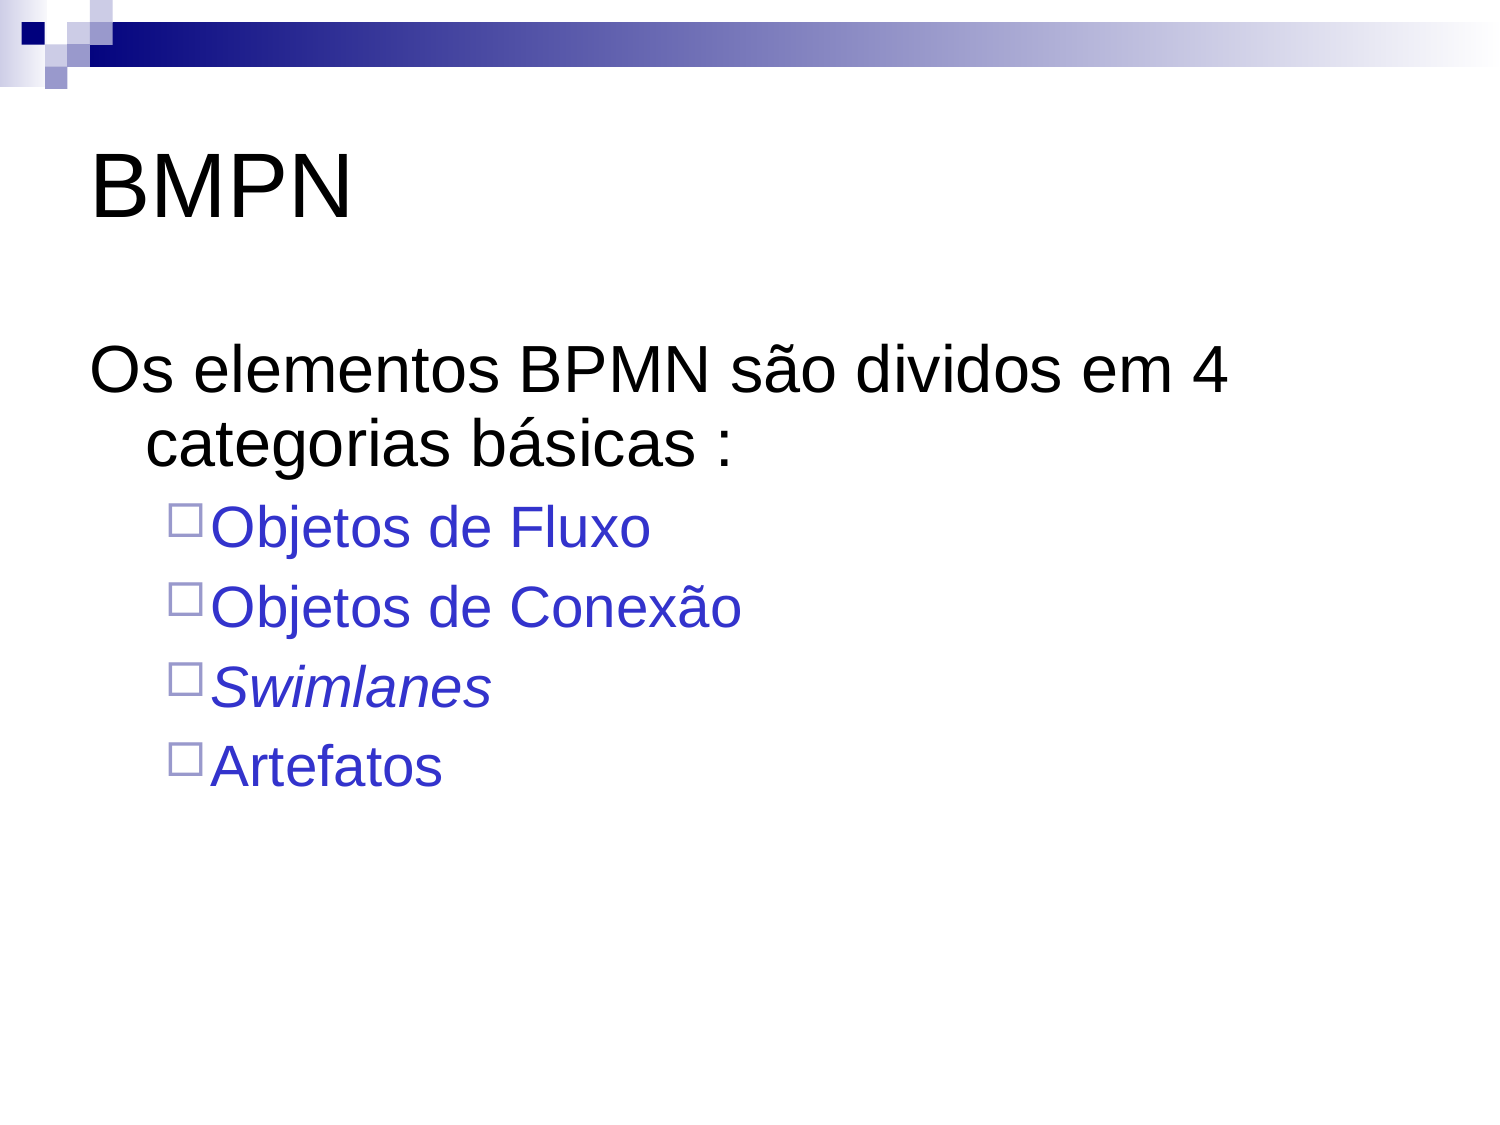

# BMPN
Os elementos BPMN são dividos em 4  categorias básicas :
Objetos de Fluxo
Objetos de Conexão
Swimlanes
Artefatos